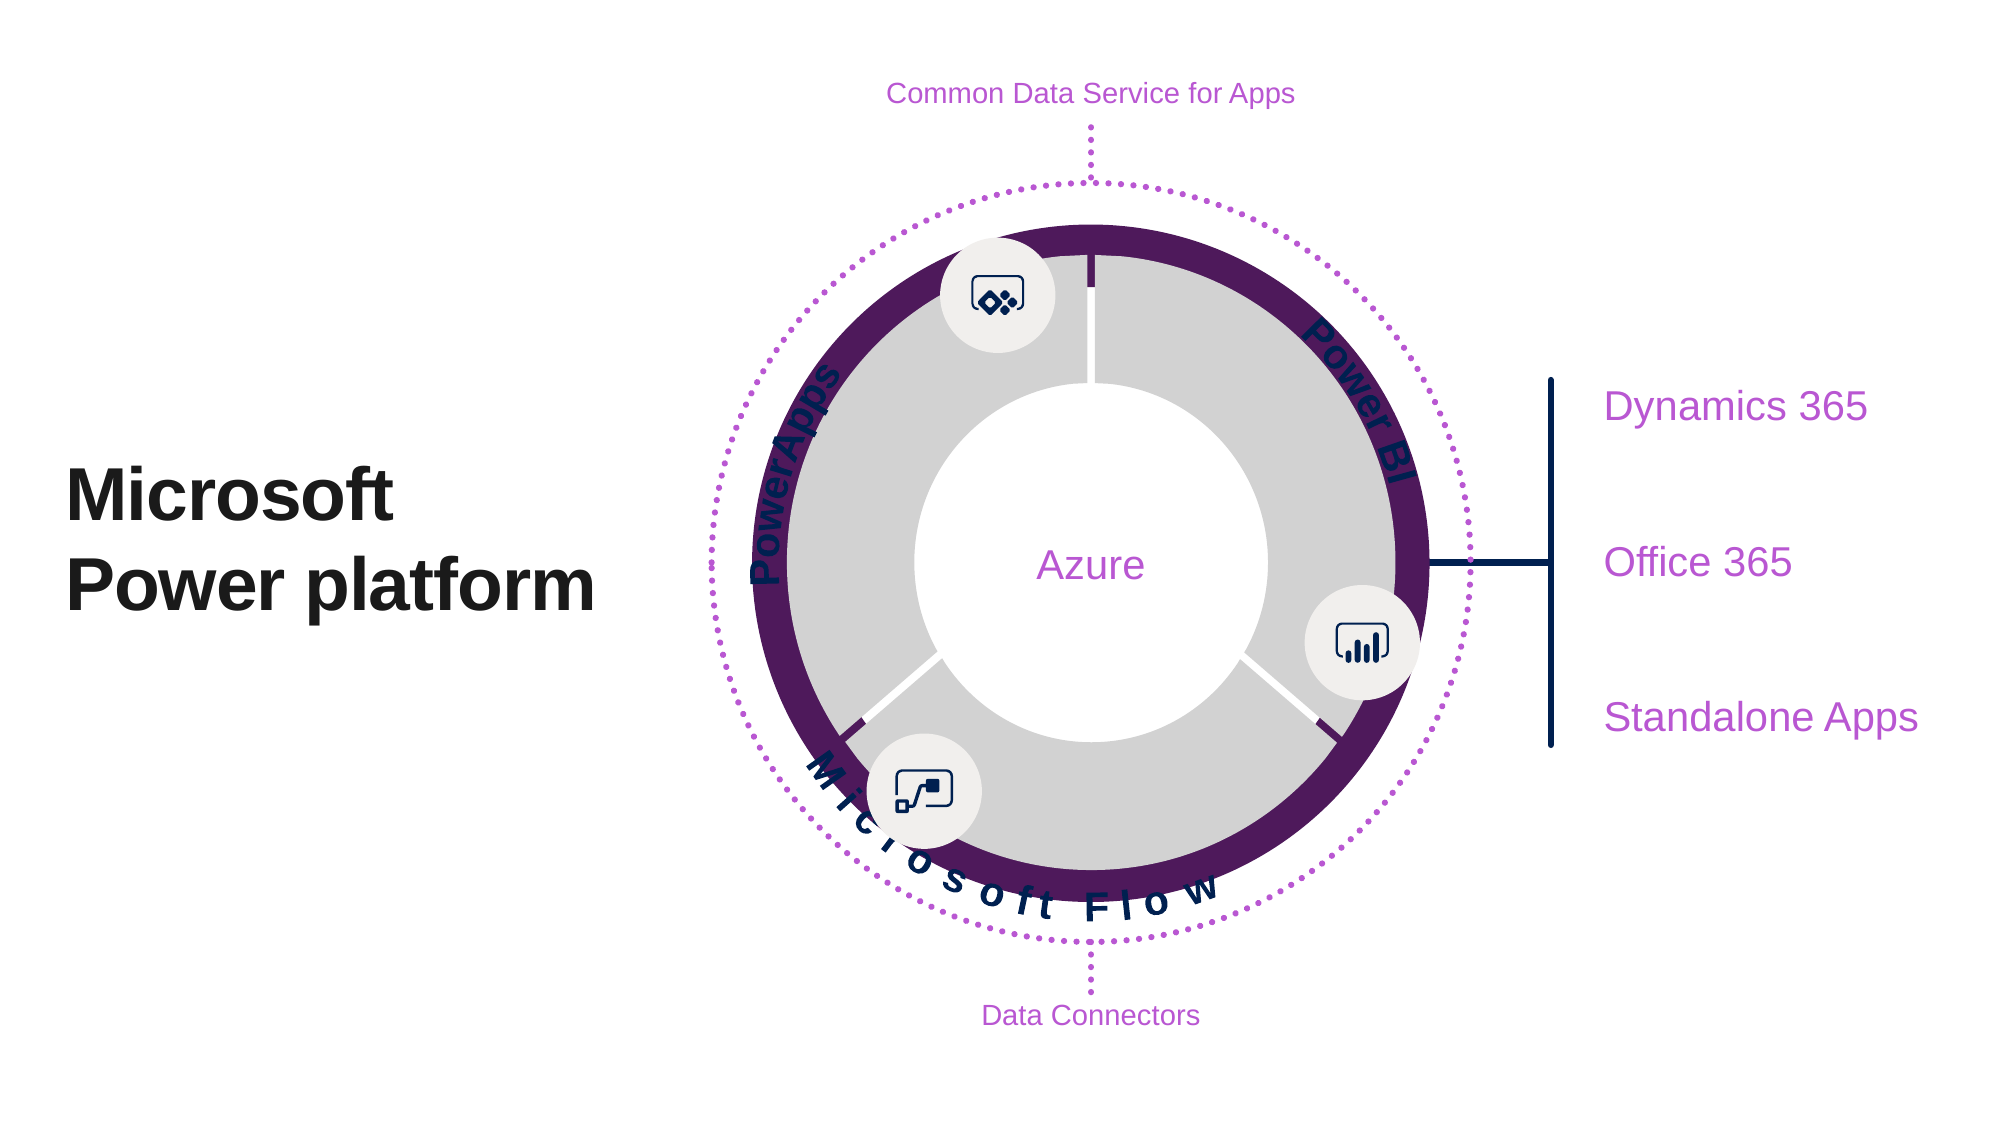

Common Data Service for Apps

PowerApps

Power BI

              Microsoft Flow

Dynamics 365

Microsoft
Power platform
Office 365
Azure

Standalone Apps

Data Connectors